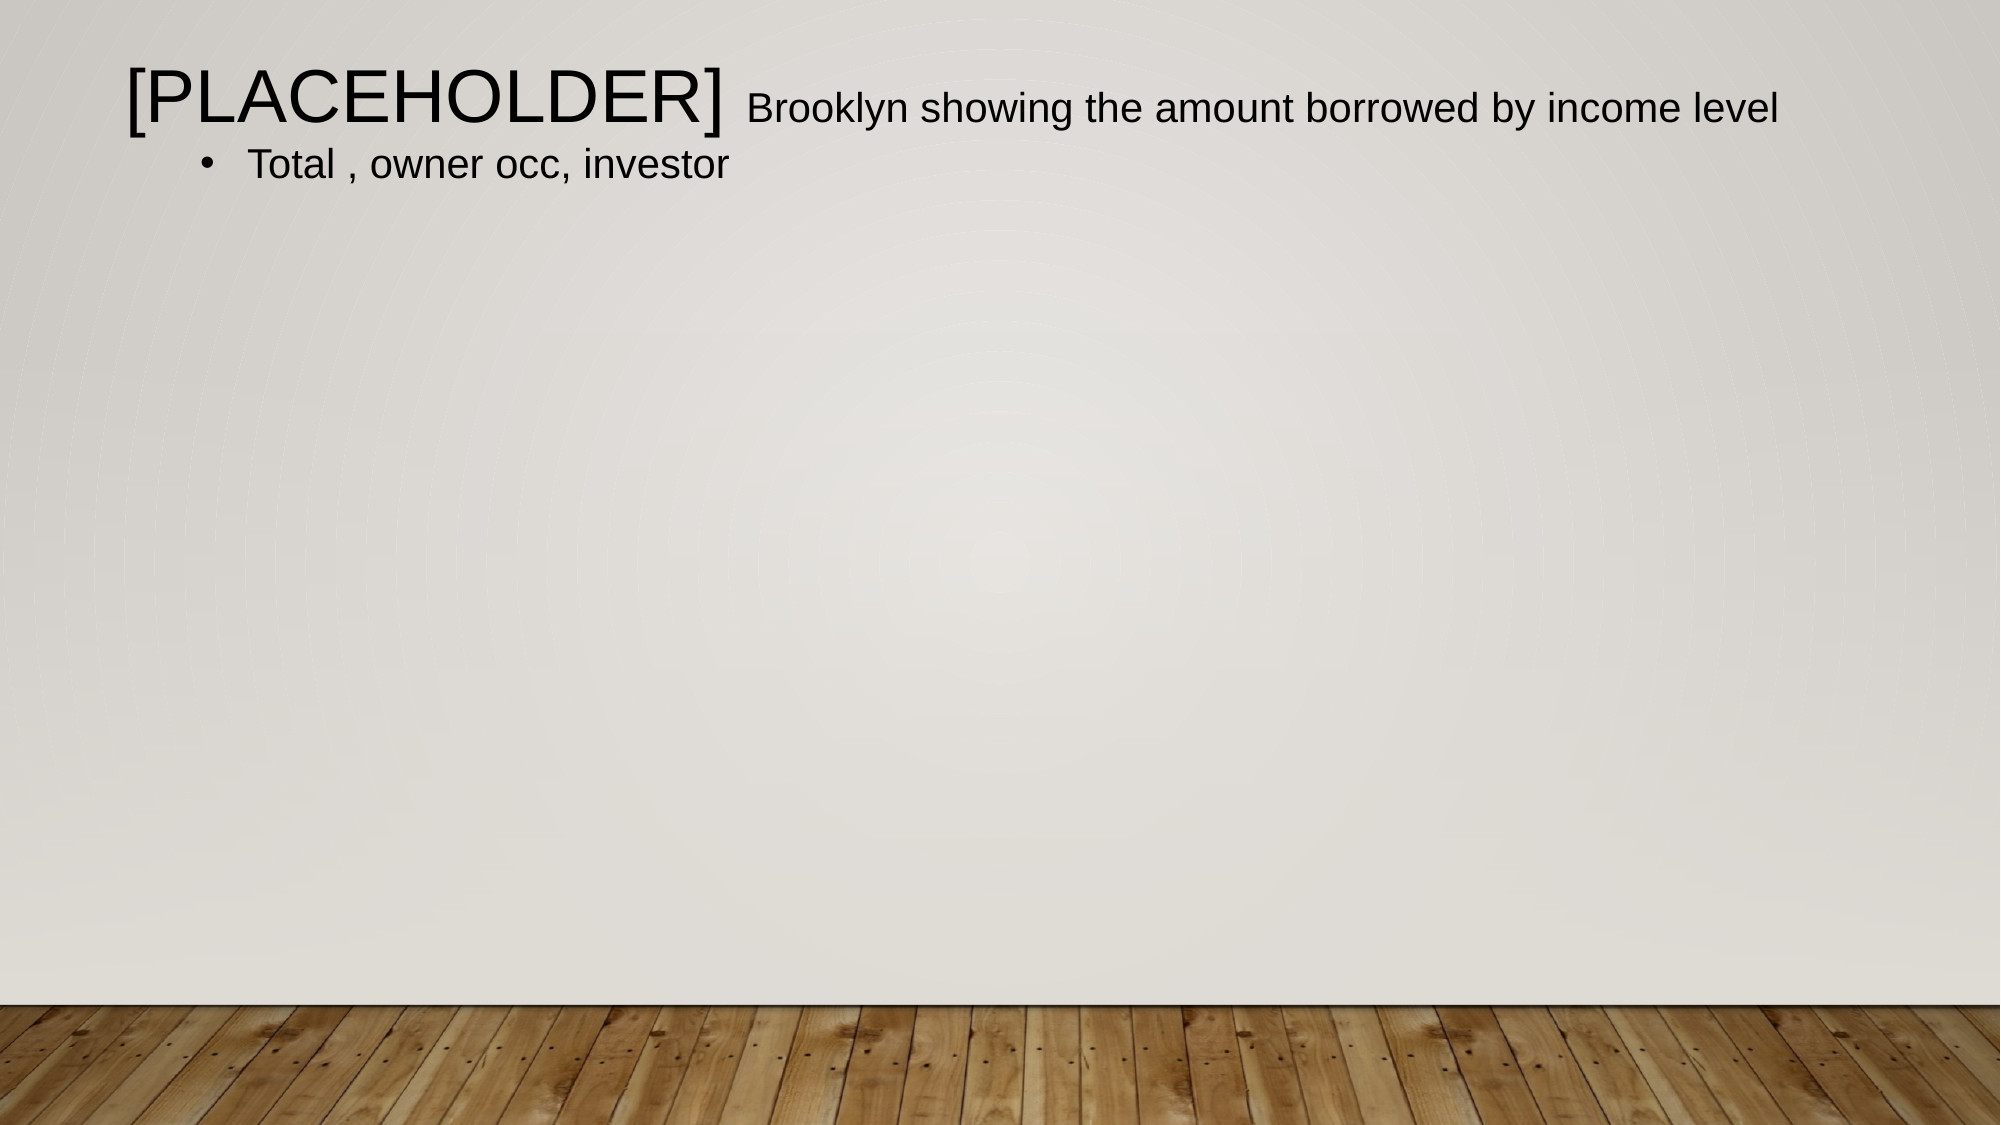

[PLACEHOLDER] Brooklyn showing the amount borrowed by income level
Total , owner occ, investor